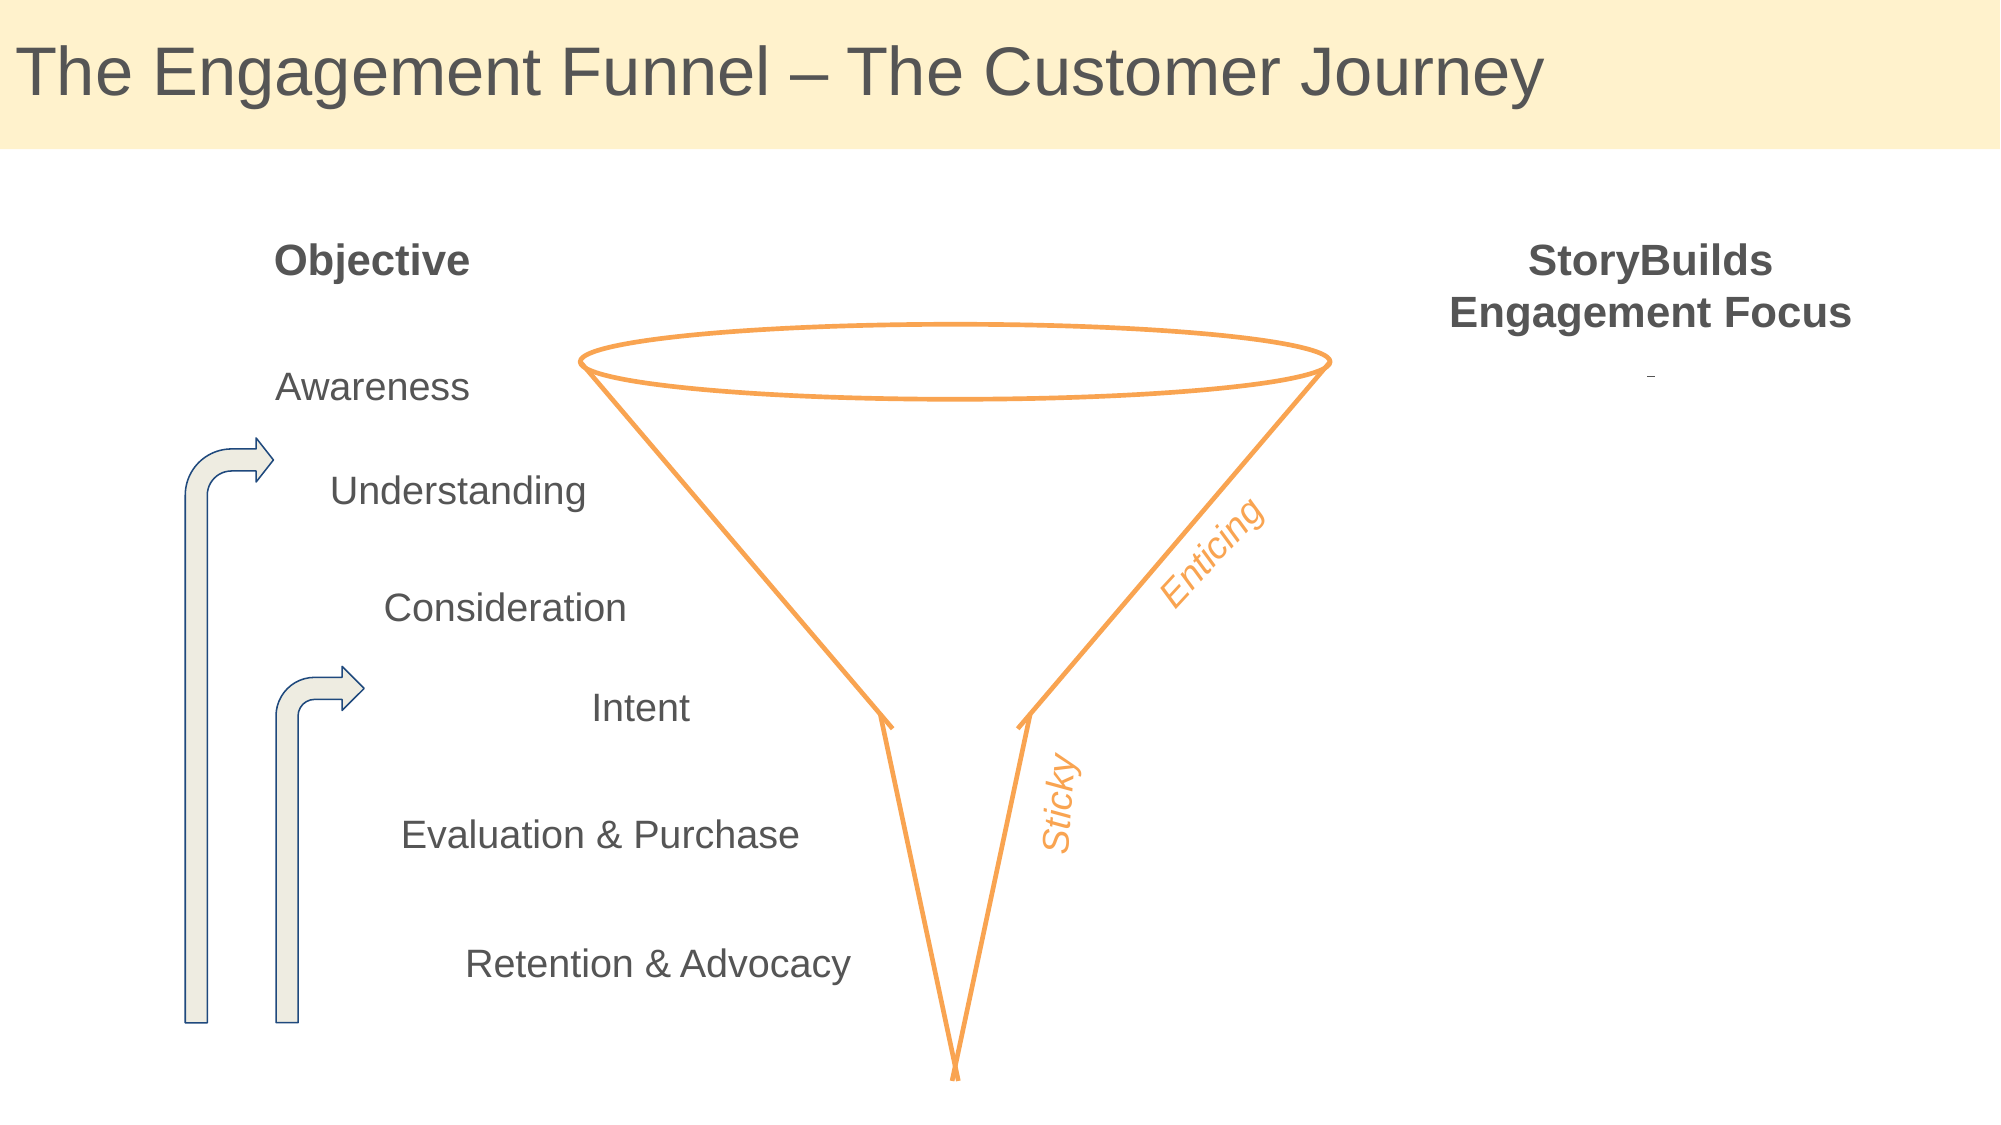

# The Engagement Funnel – The Customer Journey
Objective
StoryBuilds
Engagement Focus

Awareness

Understanding
Enticing

Consideration

Intent
Sticky

Evaluation & Purchase
Retention & Advocacy